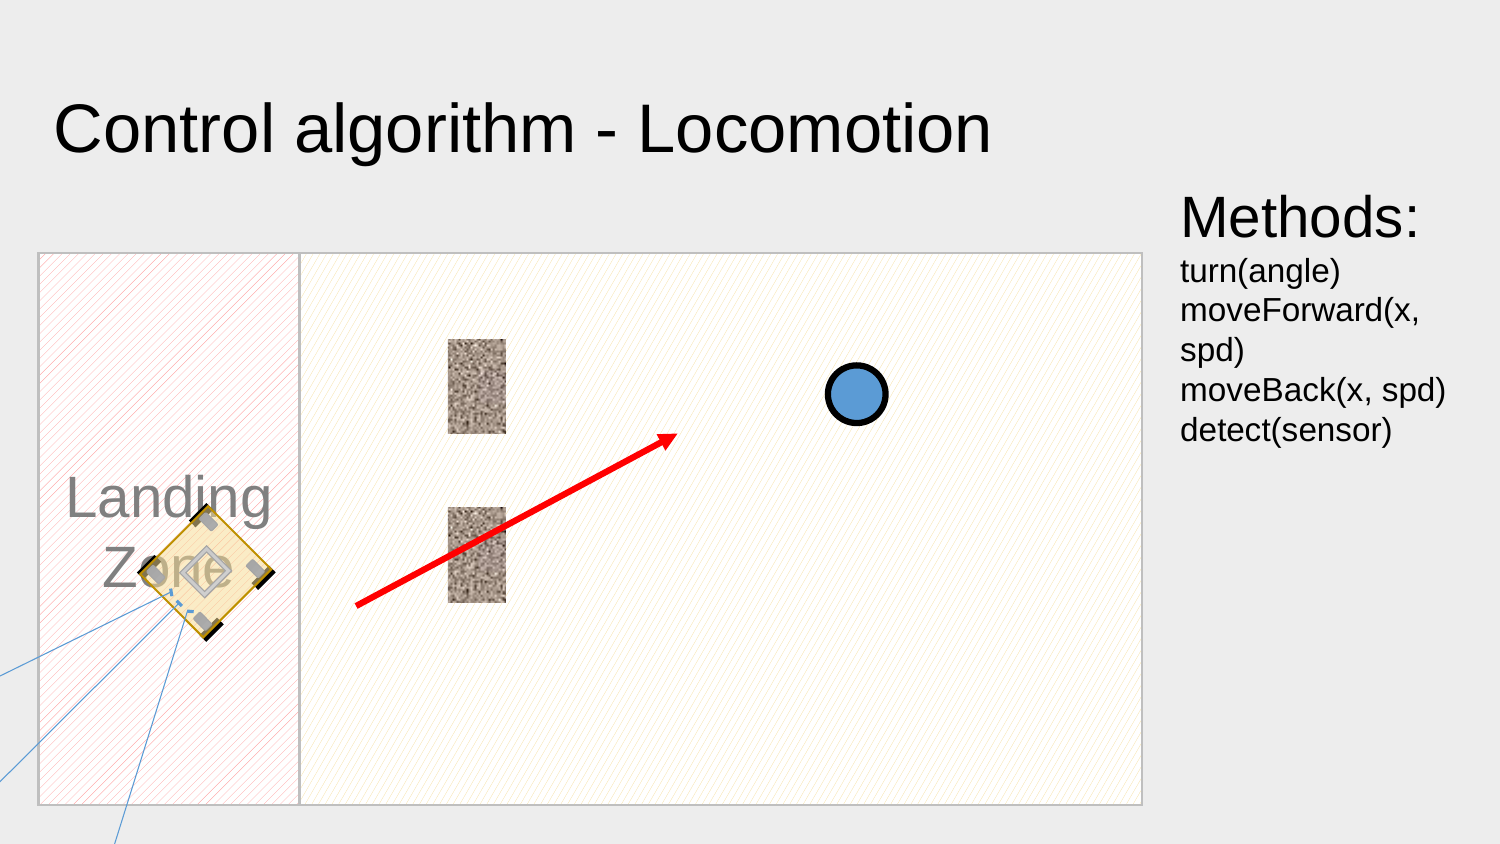

Control algorithm - Locomotion
Methods:
turn(angle)
moveForward(x, spd)
moveBack(x, spd)
detect(sensor)

Landing
Zone